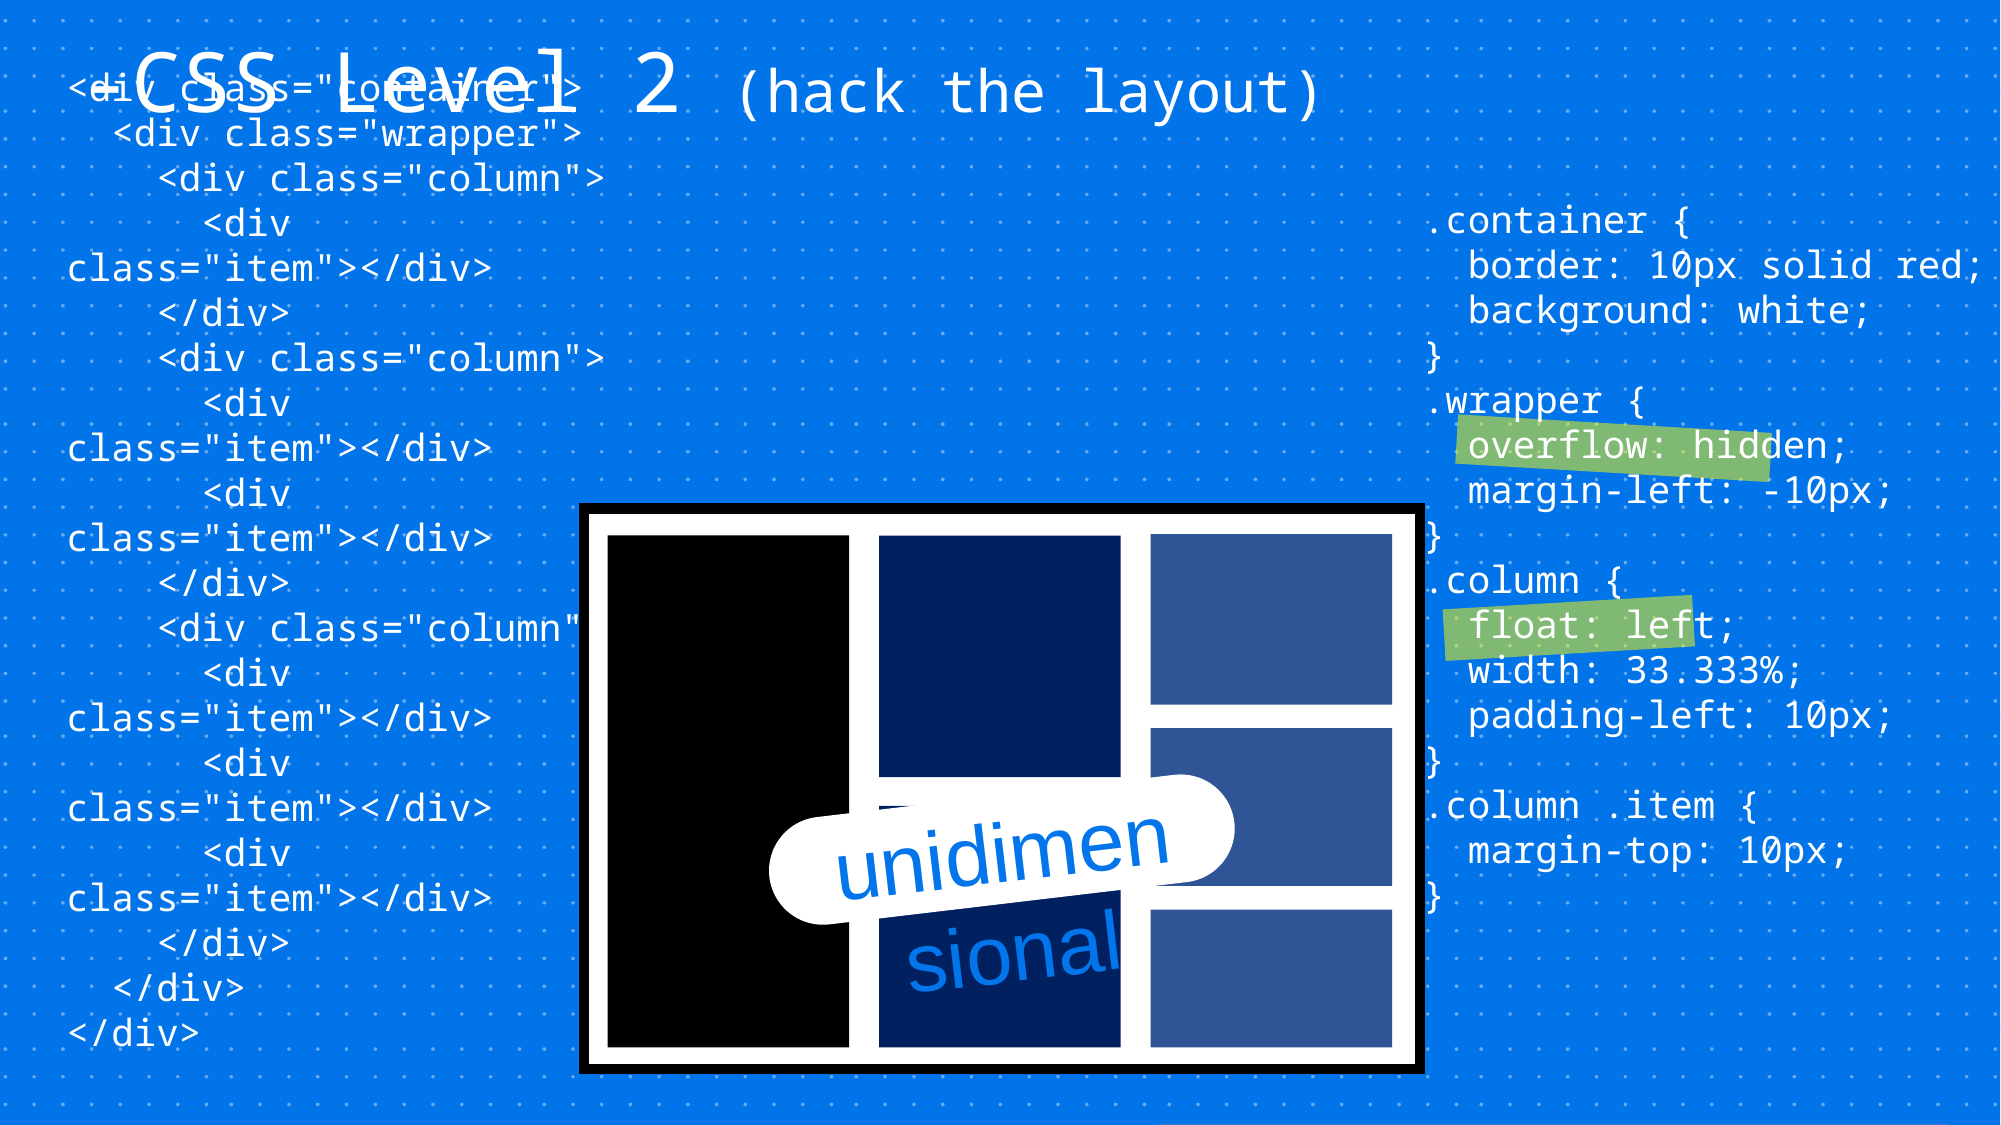

-CSS Level 2 (hack the layout)
<div class="container">
  <div class="wrapper">
    <div class="column">
      <div class="item"></div>
    </div>
    <div class="column">
      <div class="item"></div>
      <div class="item"></div>
    </div>
    <div class="column">
      <div class="item"></div>
      <div class="item"></div>
      <div class="item"></div>
    </div>
  </div>
</div>
.container {
  border: 10px solid red;
  background: white;
}
.wrapper {
  overflow: hidden;
  margin-left: -10px;
}
.column {
  float: left;
  width: 33.333%;
  padding-left: 10px;
}
.column .item {
  margin-top: 10px;
}

unidimensional